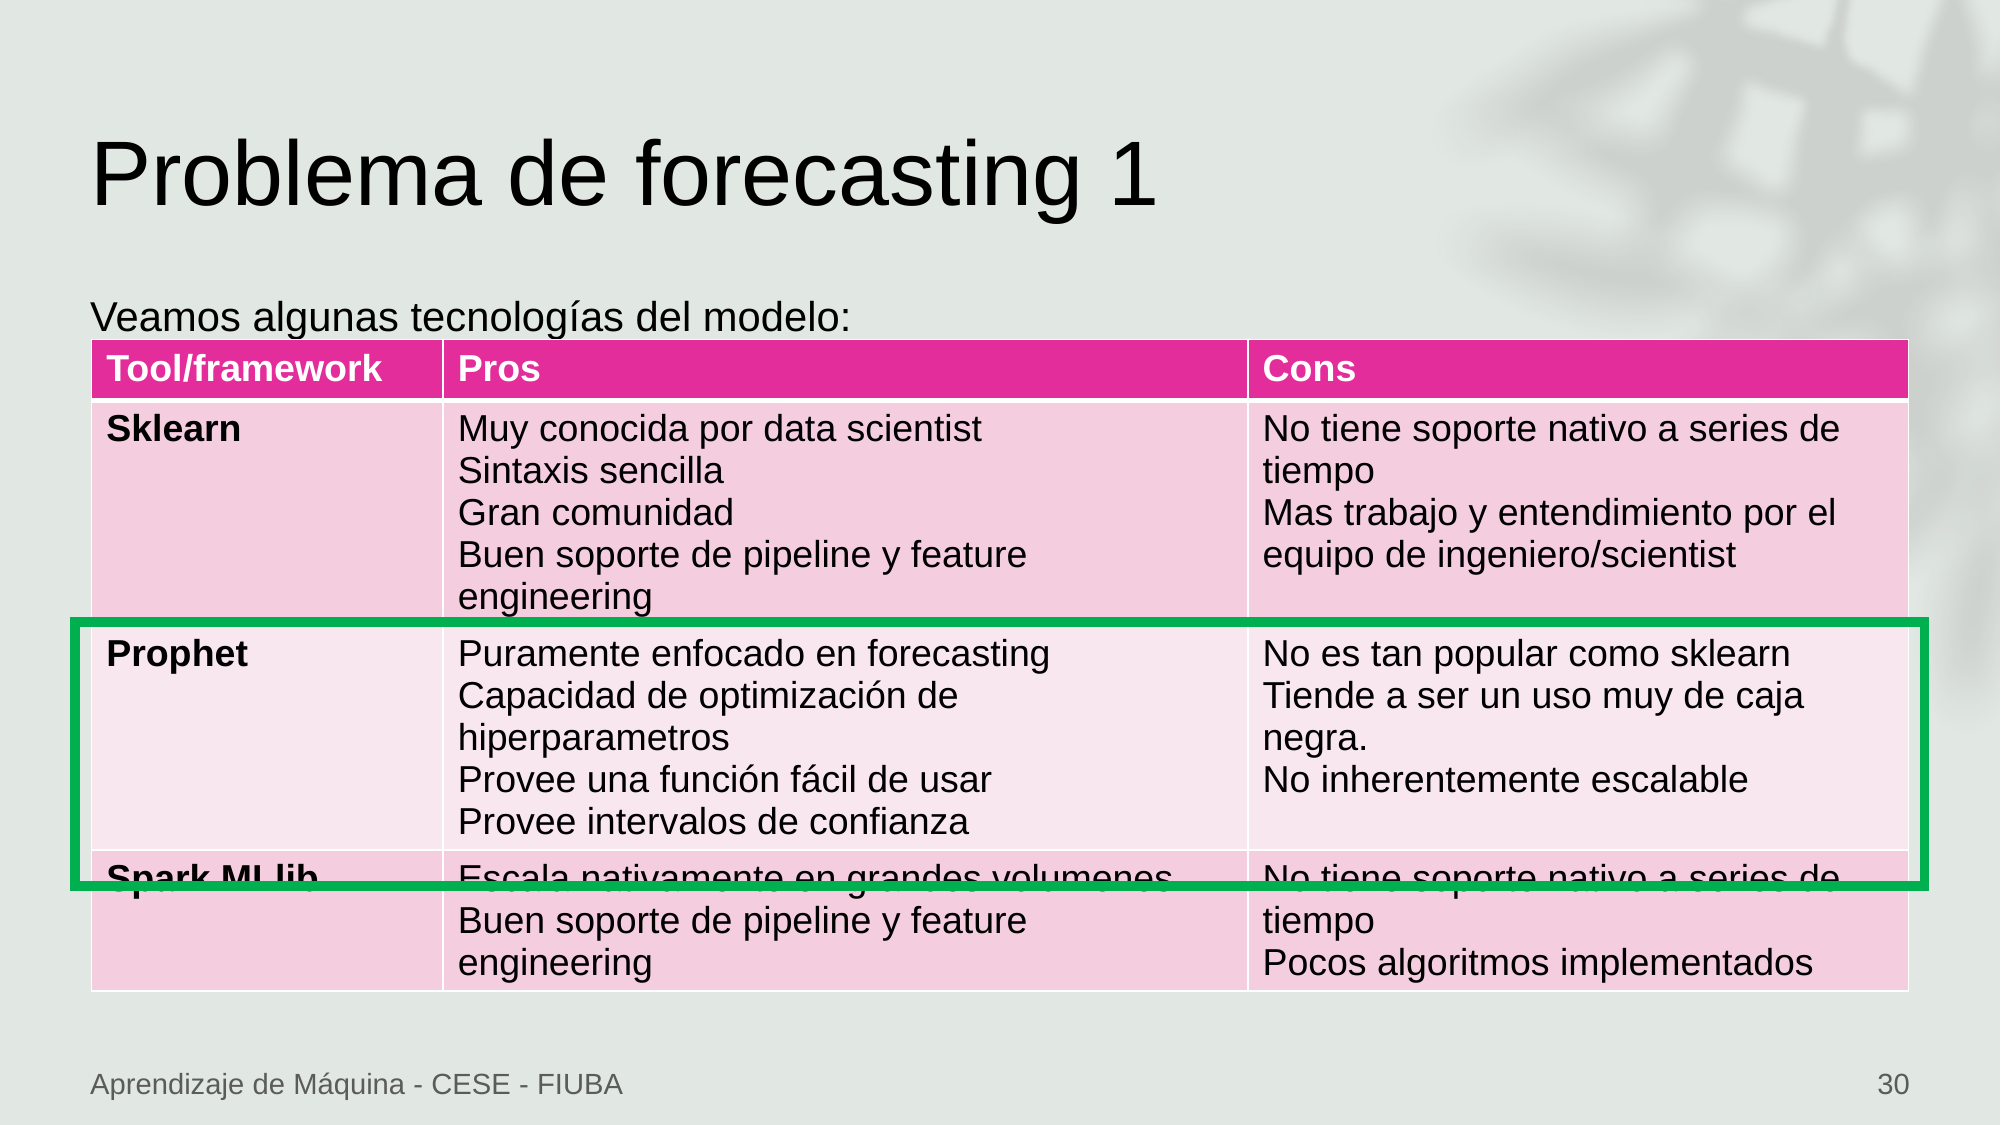

# Problema de forecasting 1
Veamos algunas tecnologías del modelo:

| Tool/framework | Pros | Cons |
| --- | --- | --- |
| Sklearn | Muy conocida por data scientist Sintaxis sencilla Gran comunidad Buen soporte de pipeline y feature engineering | No tiene soporte nativo a series de tiempo Mas trabajo y entendimiento por el equipo de ingeniero/scientist |
| Prophet | Puramente enfocado en forecasting Capacidad de optimización de hiperparametros Provee una función fácil de usar Provee intervalos de confianza | No es tan popular como sklearn Tiende a ser un uso muy de caja negra. No inherentemente escalable |
| Spark MLlib | Escala nativamente en grandes volumenes Buen soporte de pipeline y feature engineering | No tiene soporte nativo a series de tiempo Pocos algoritmos implementados |

Aprendizaje de Máquina - CESE - FIUBA
30